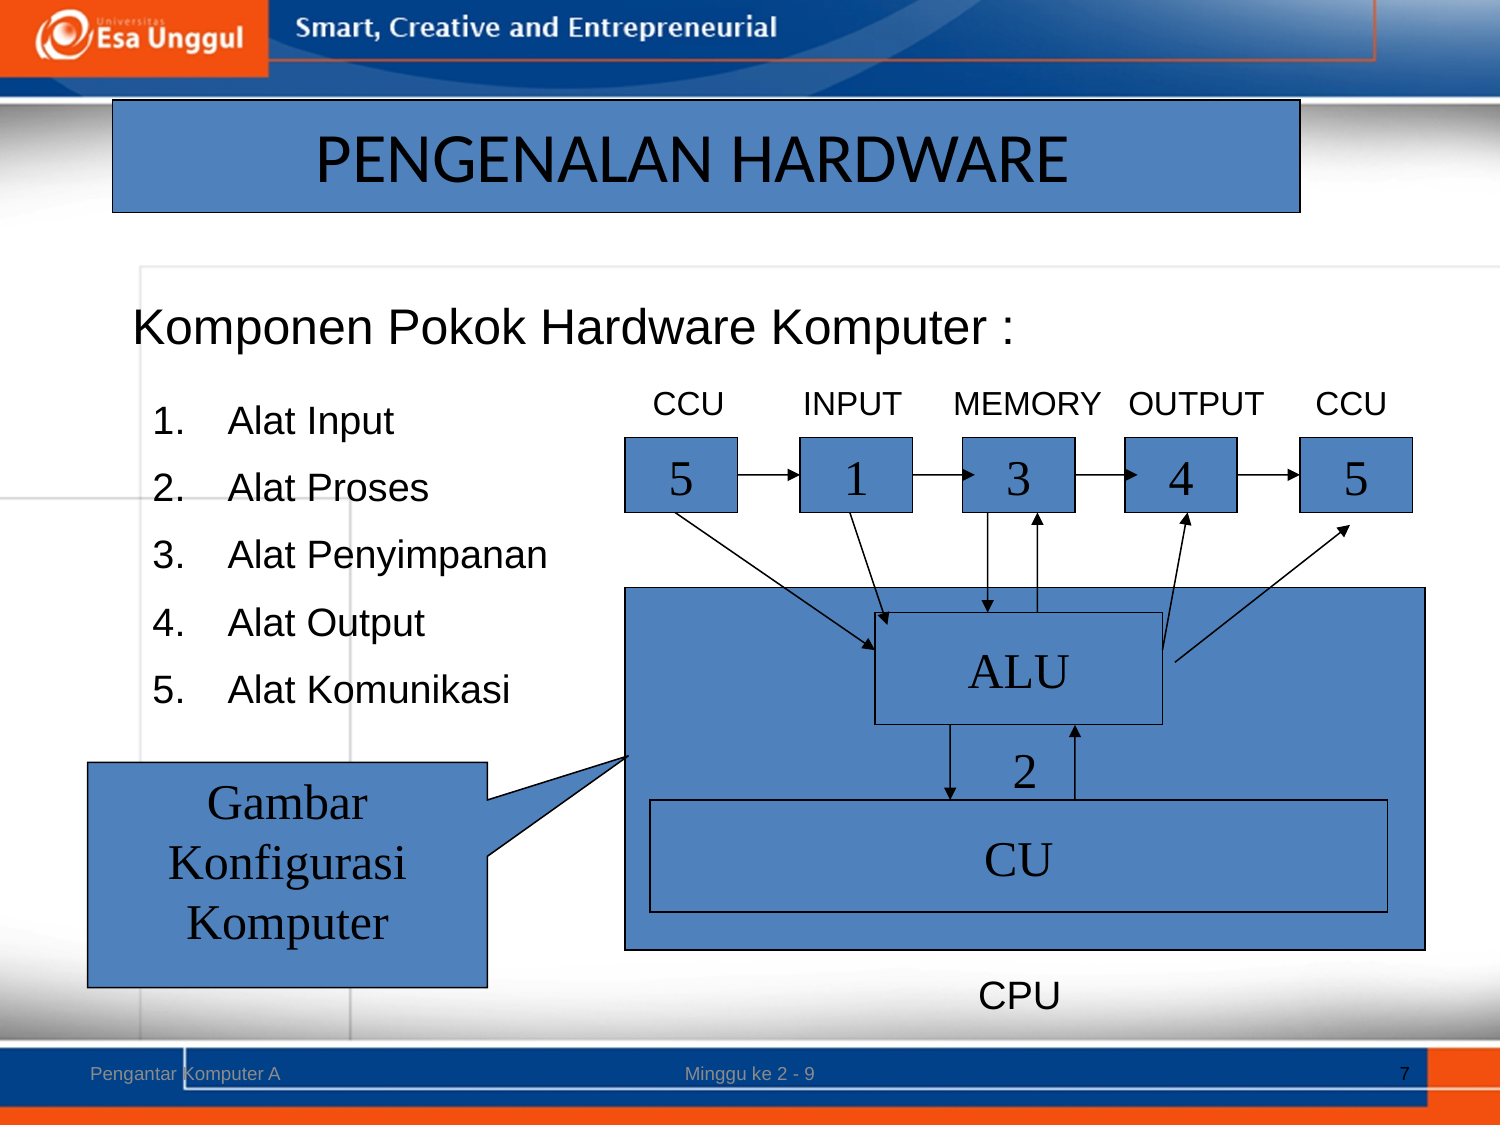

PENGENALAN HARDWARE

Komponen Pokok Hardware Komputer :
CCU
INPUT
MEMORY
OUTPUT
CCU
Alat Input
Alat Proses
Alat Penyimpanan
Alat Output
Alat Komunikasi

5
1
3
4
5

2
ALU

Gambar Konfigurasi Komputer
CU
CPU
Pengantar Komputer A
Minggu ke 2 - 9
7